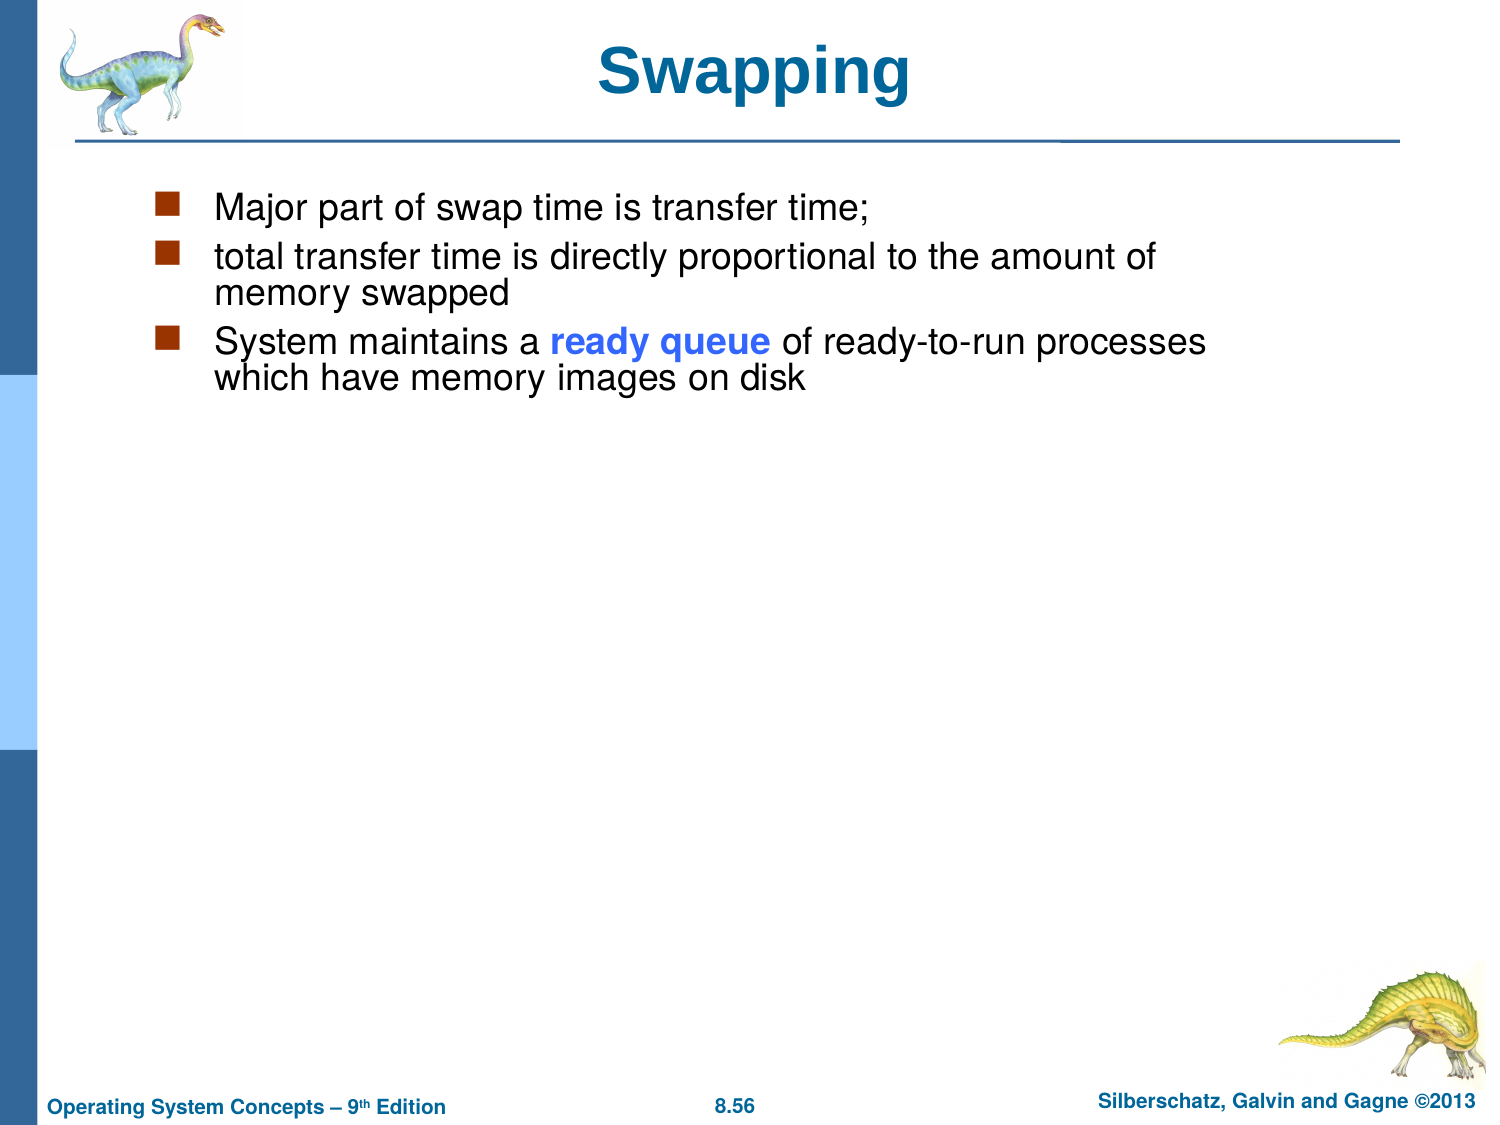

# Swapping
Major part of swap time is transfer time;
total transfer time is directly proportional to the amount of memory swapped
System maintains a ready queue of ready-to-run processes which have memory images on disk